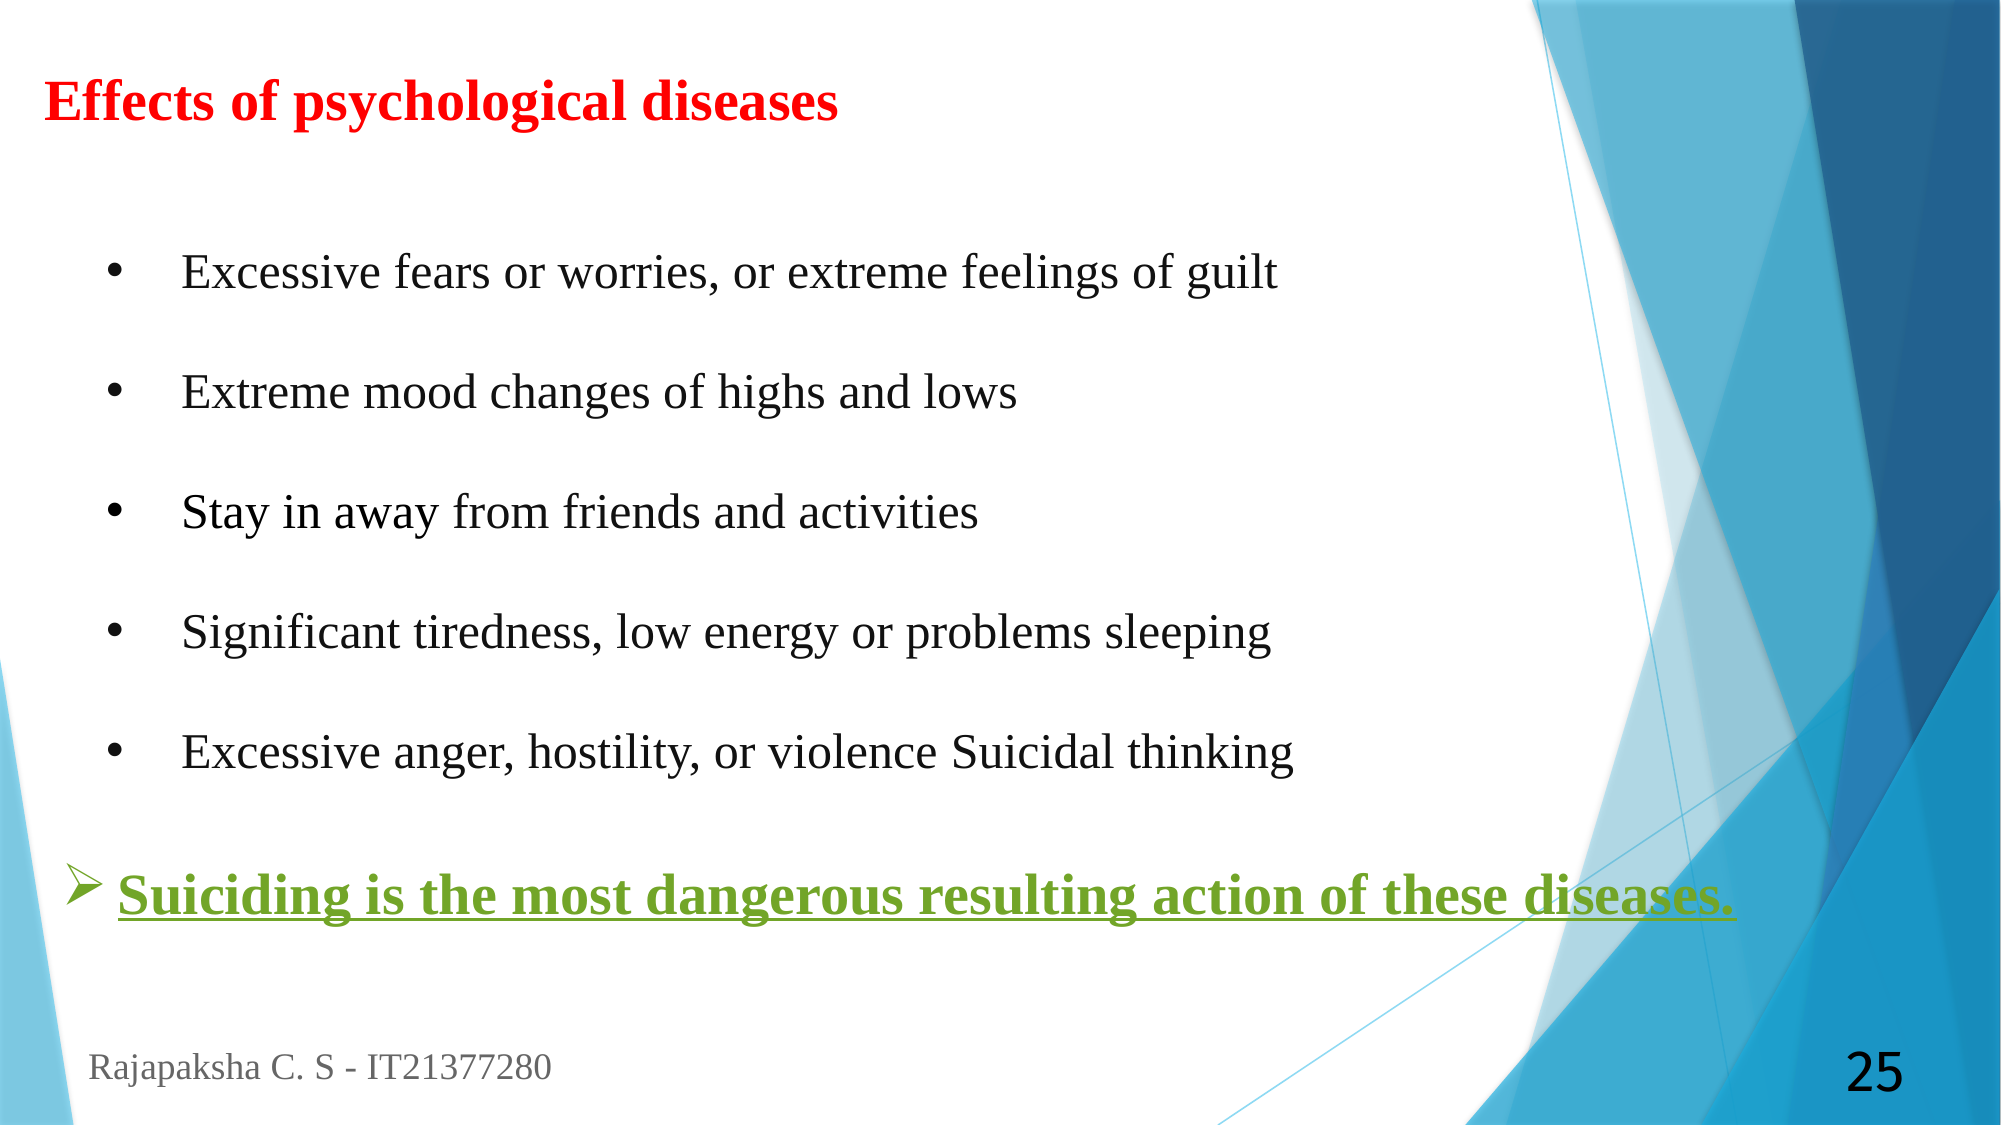

Effects of psychological diseases
Excessive fears or worries, or extreme feelings of guilt

Extreme mood changes of highs and lows

Stay in away from friends and activities

Significant tiredness, low energy or problems sleeping

Excessive anger, hostility, or violence Suicidal thinking

Suiciding is the most dangerous resulting action of these diseases.
Rajapaksha C. S - IT21377280
25